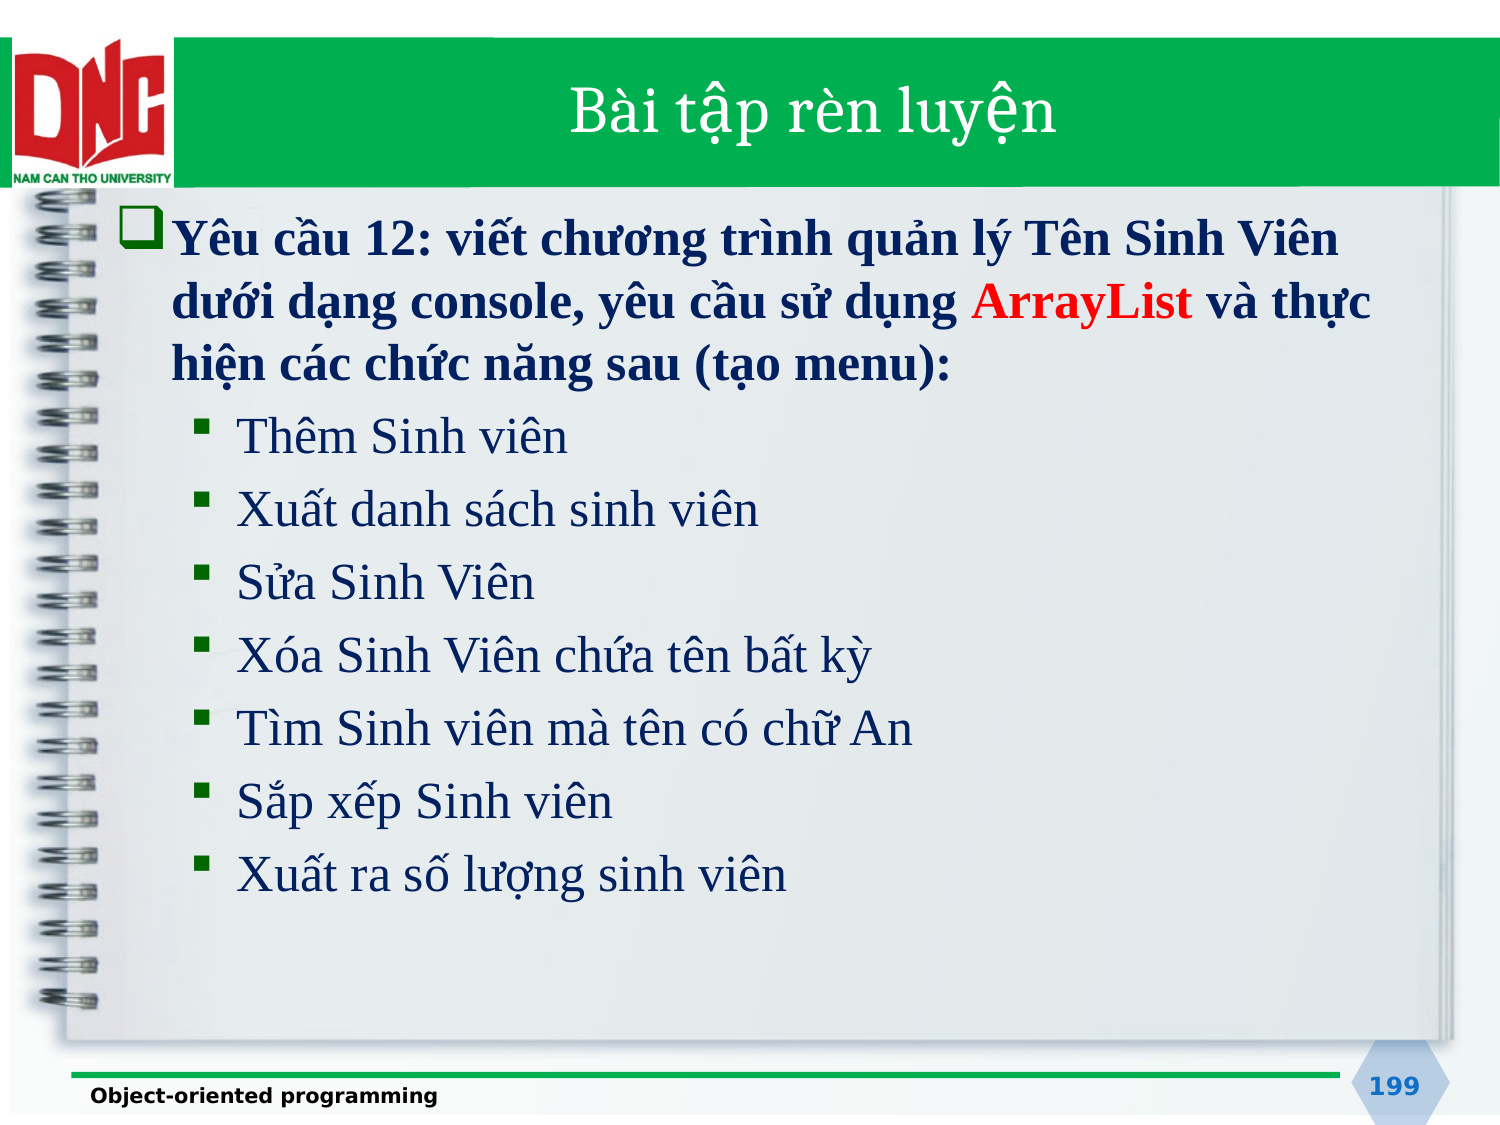

# Bài tập rèn luyện
Yêu cầu 12: viết chương trình quản lý Tên Sinh Viên dưới dạng console, yêu cầu sử dụng ArrayList và thực hiện các chức năng sau (tạo menu):
Thêm Sinh viên
Xuất danh sách sinh viên
Sửa Sinh Viên
Xóa Sinh Viên chứa tên bất kỳ
Tìm Sinh viên mà tên có chữ An
Sắp xếp Sinh viên
Xuất ra số lượng sinh viên
199
Object-oriented programming